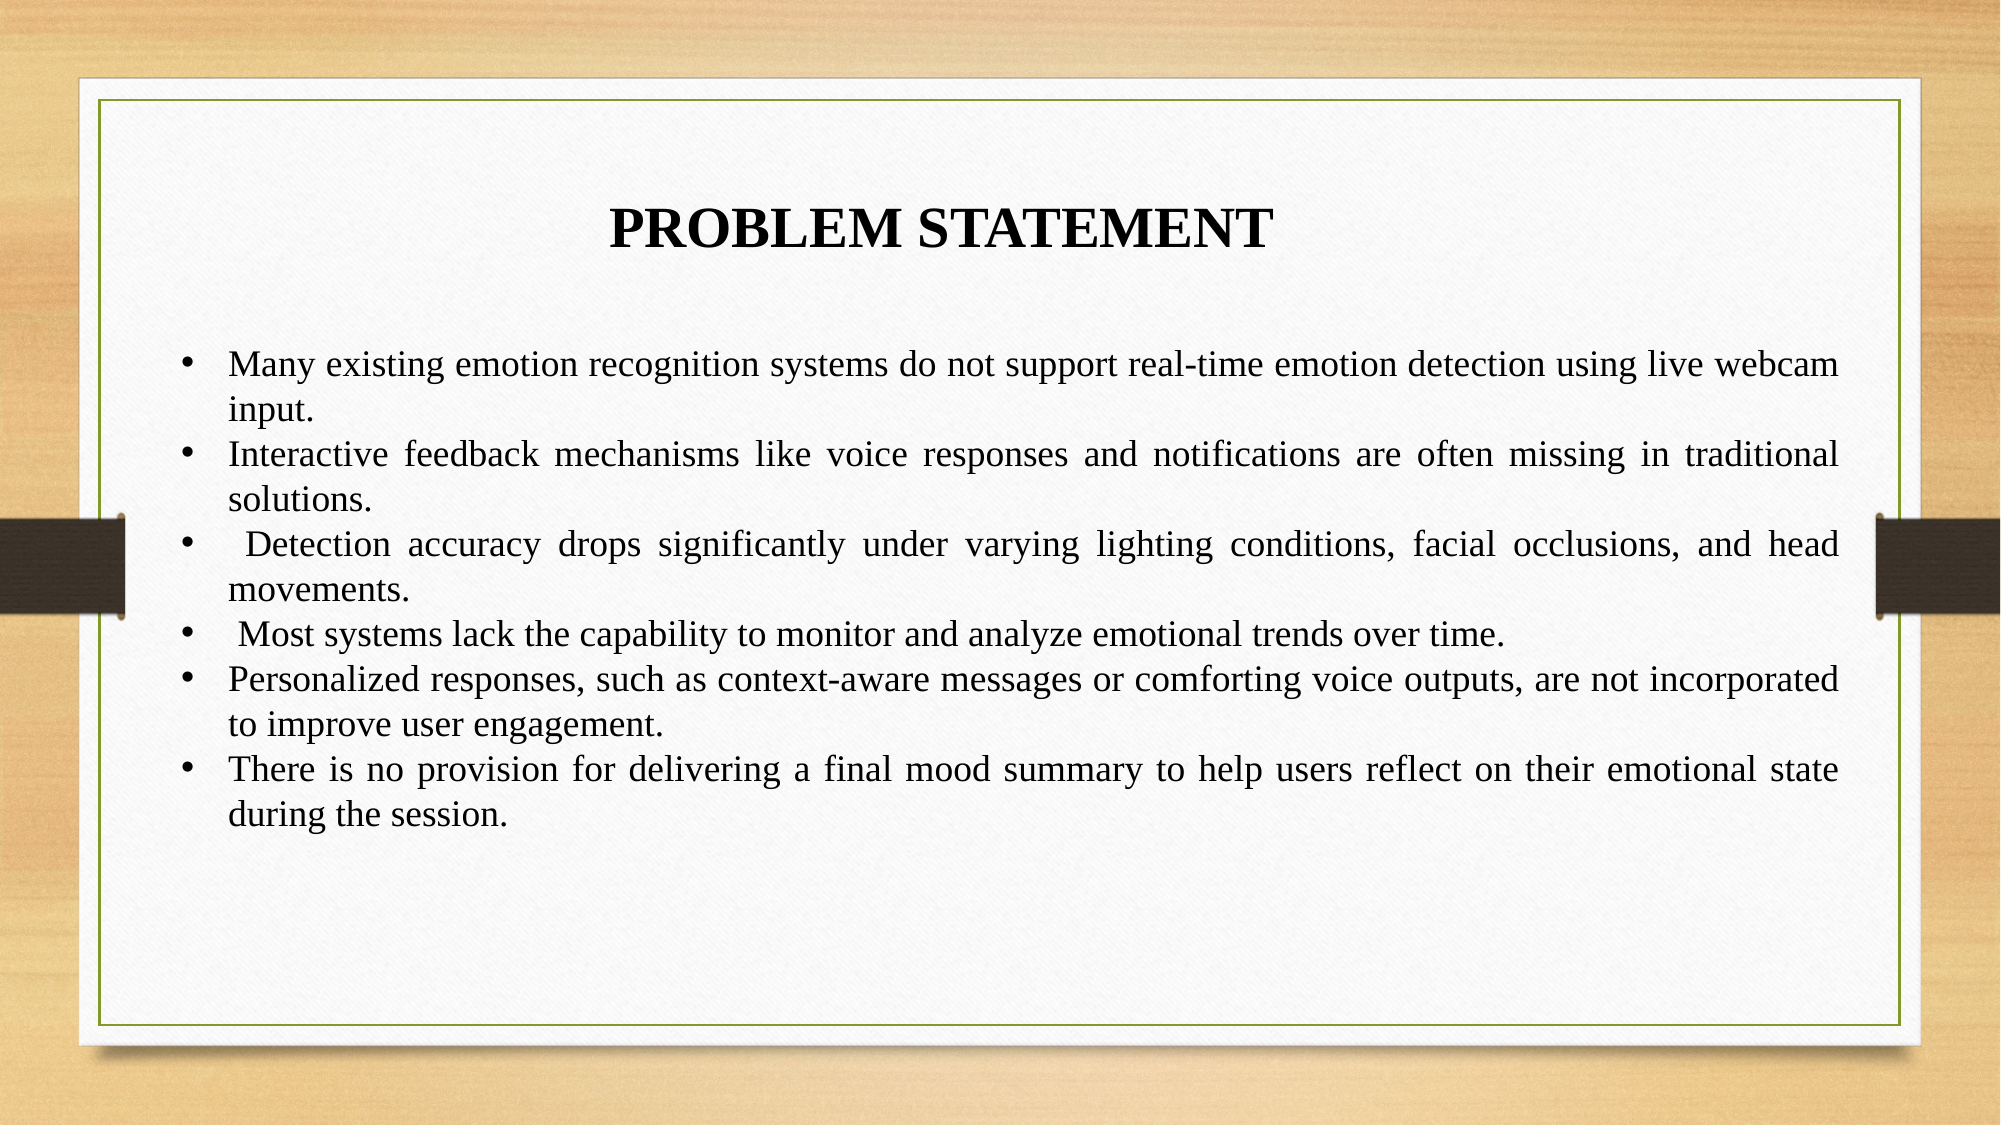

PROBLEM STATEMENT
Many existing emotion recognition systems do not support real-time emotion detection using live webcam input.
Interactive feedback mechanisms like voice responses and notifications are often missing in traditional solutions.
 Detection accuracy drops significantly under varying lighting conditions, facial occlusions, and head movements.
 Most systems lack the capability to monitor and analyze emotional trends over time.
Personalized responses, such as context-aware messages or comforting voice outputs, are not incorporated to improve user engagement.
There is no provision for delivering a final mood summary to help users reflect on their emotional state during the session.